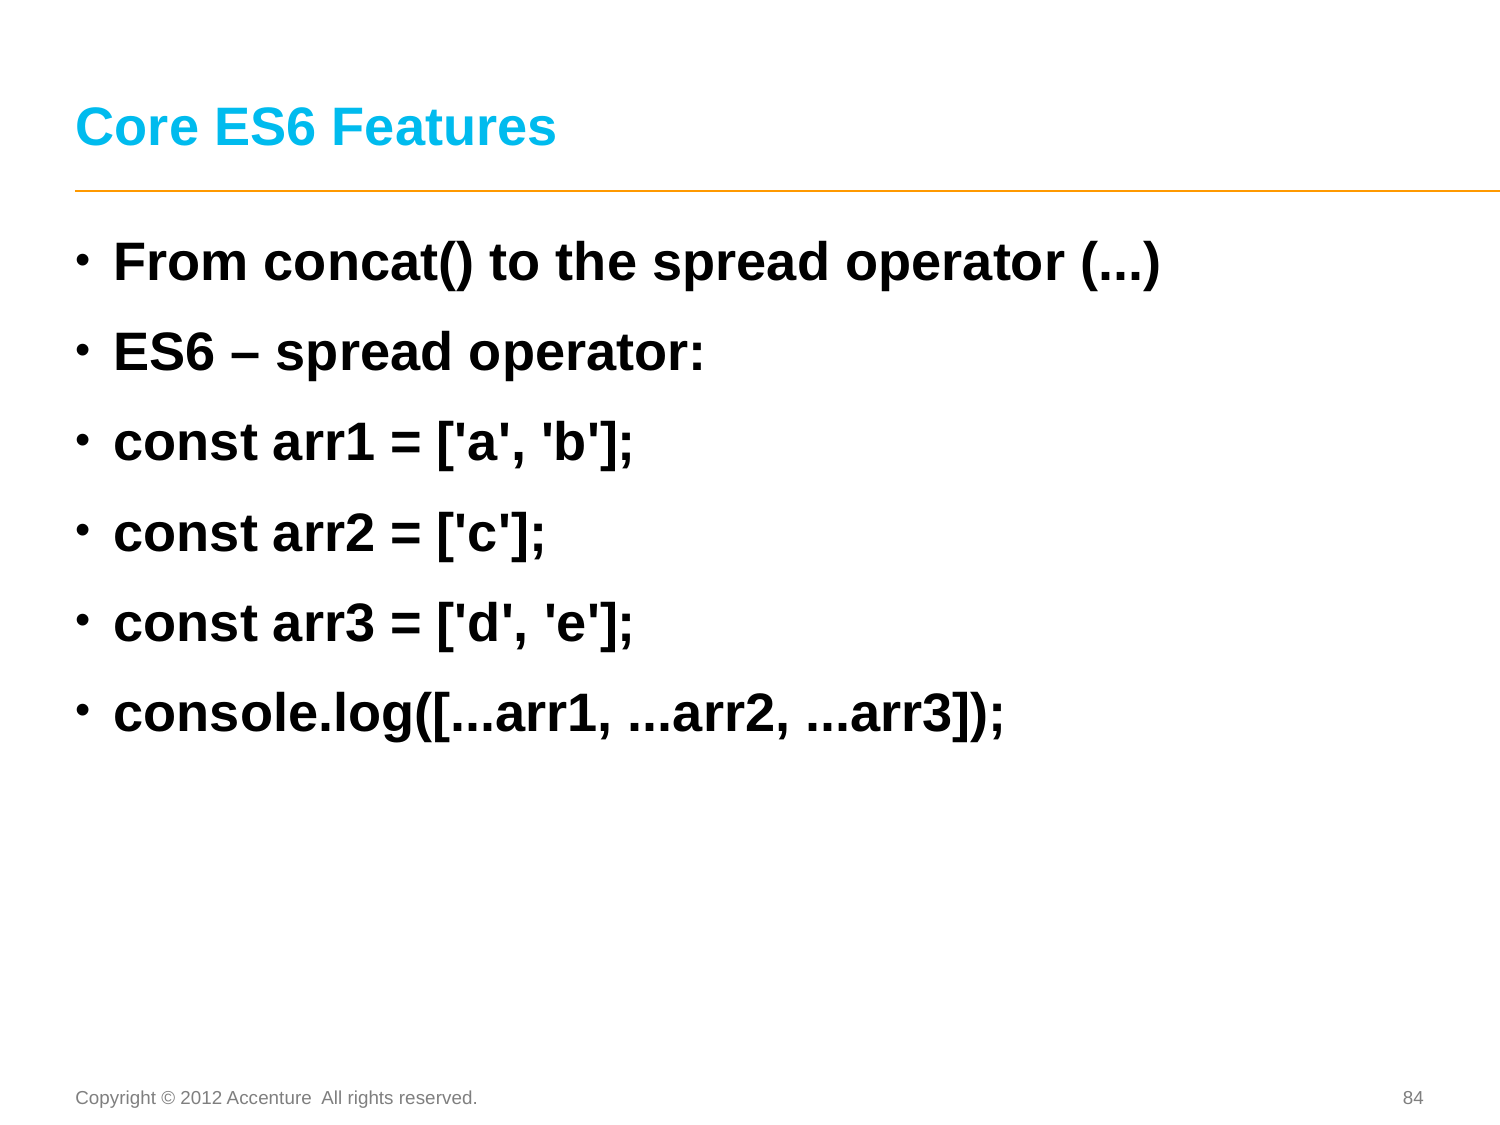

# Core ES6 Features
From concat() to the spread operator (...)
ES6 – spread operator:
const arr1 = ['a', 'b'];
const arr2 = ['c'];
const arr3 = ['d', 'e'];
console.log([...arr1, ...arr2, ...arr3]);